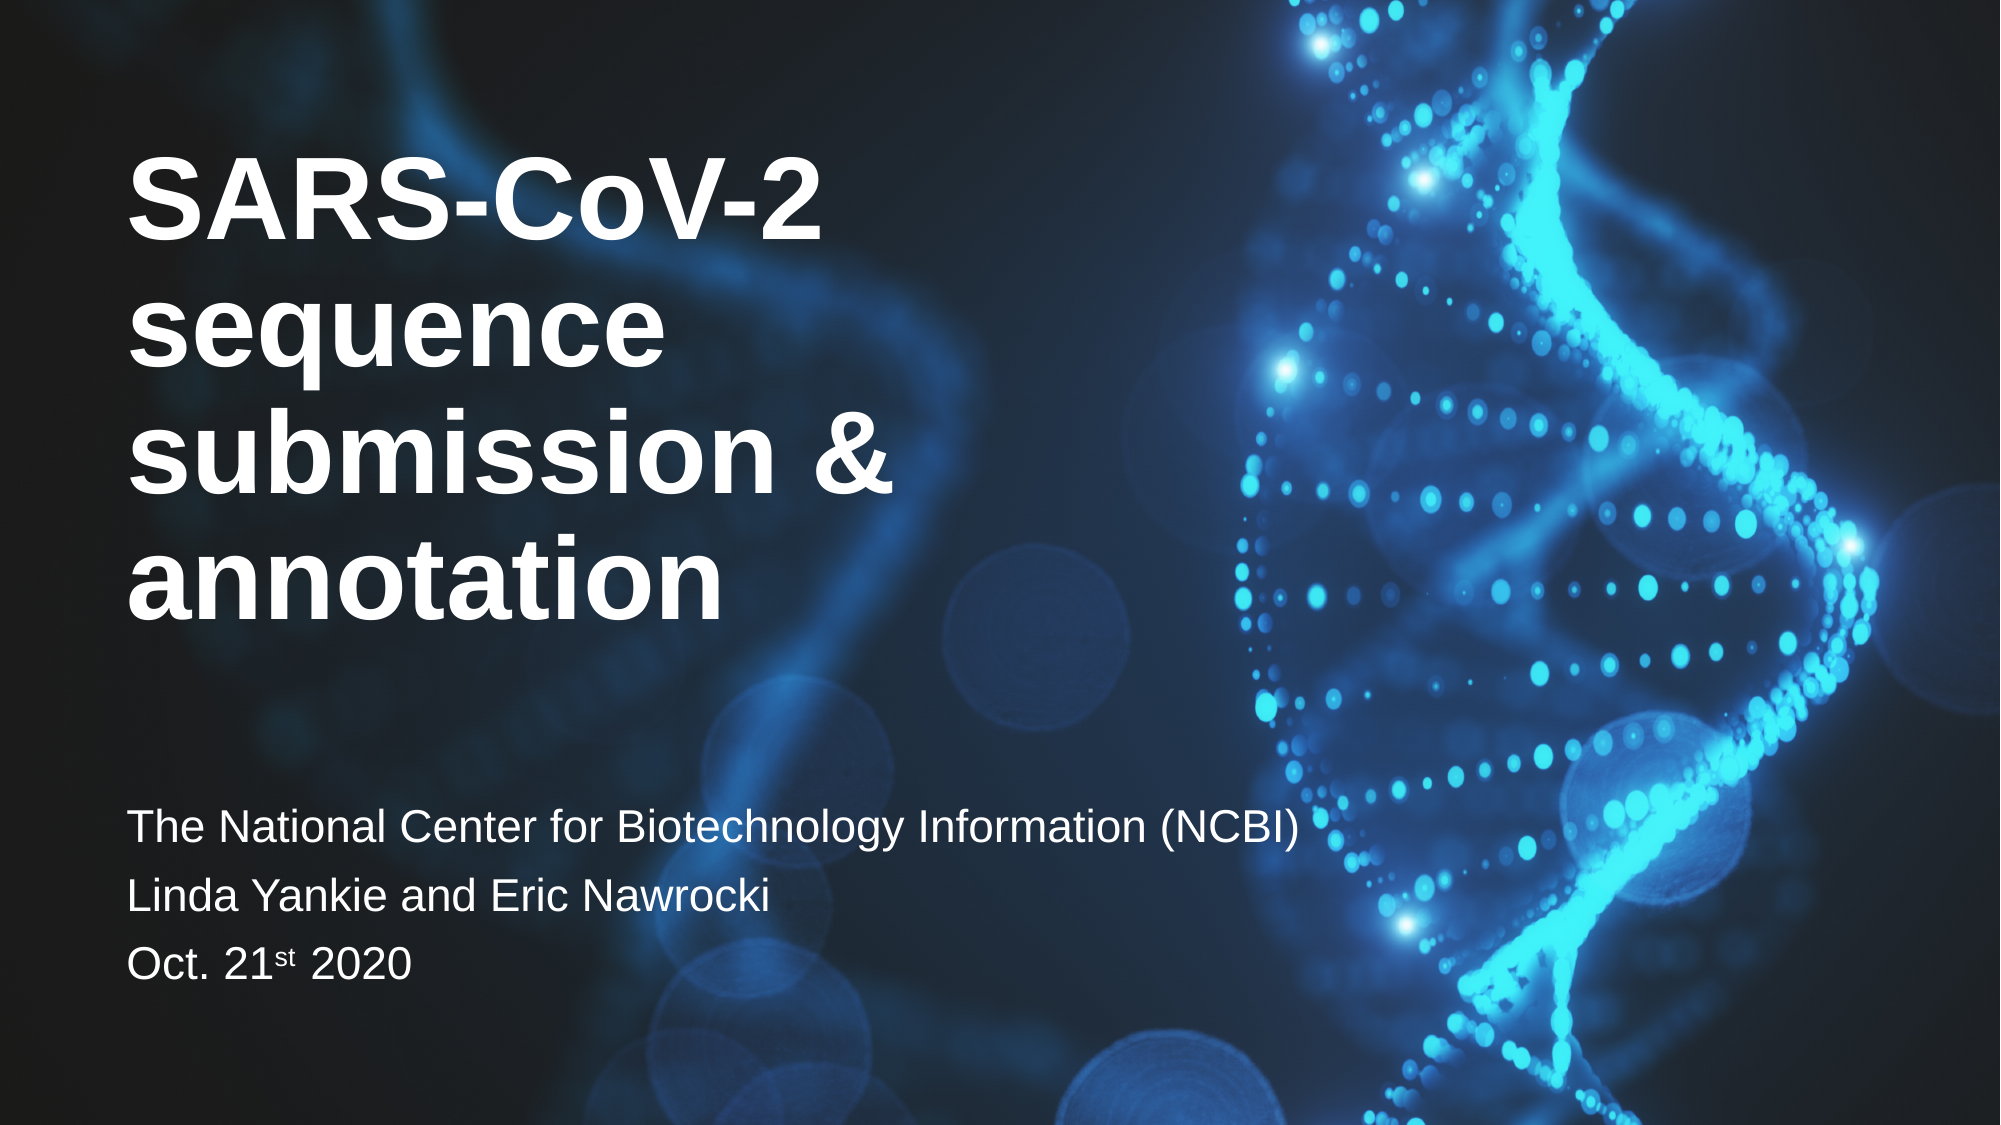

# SARS-CoV-2 sequence submission & annotation
The National Center for Biotechnology Information (NCBI)
Linda Yankie and Eric Nawrocki
Oct. 21st  2020